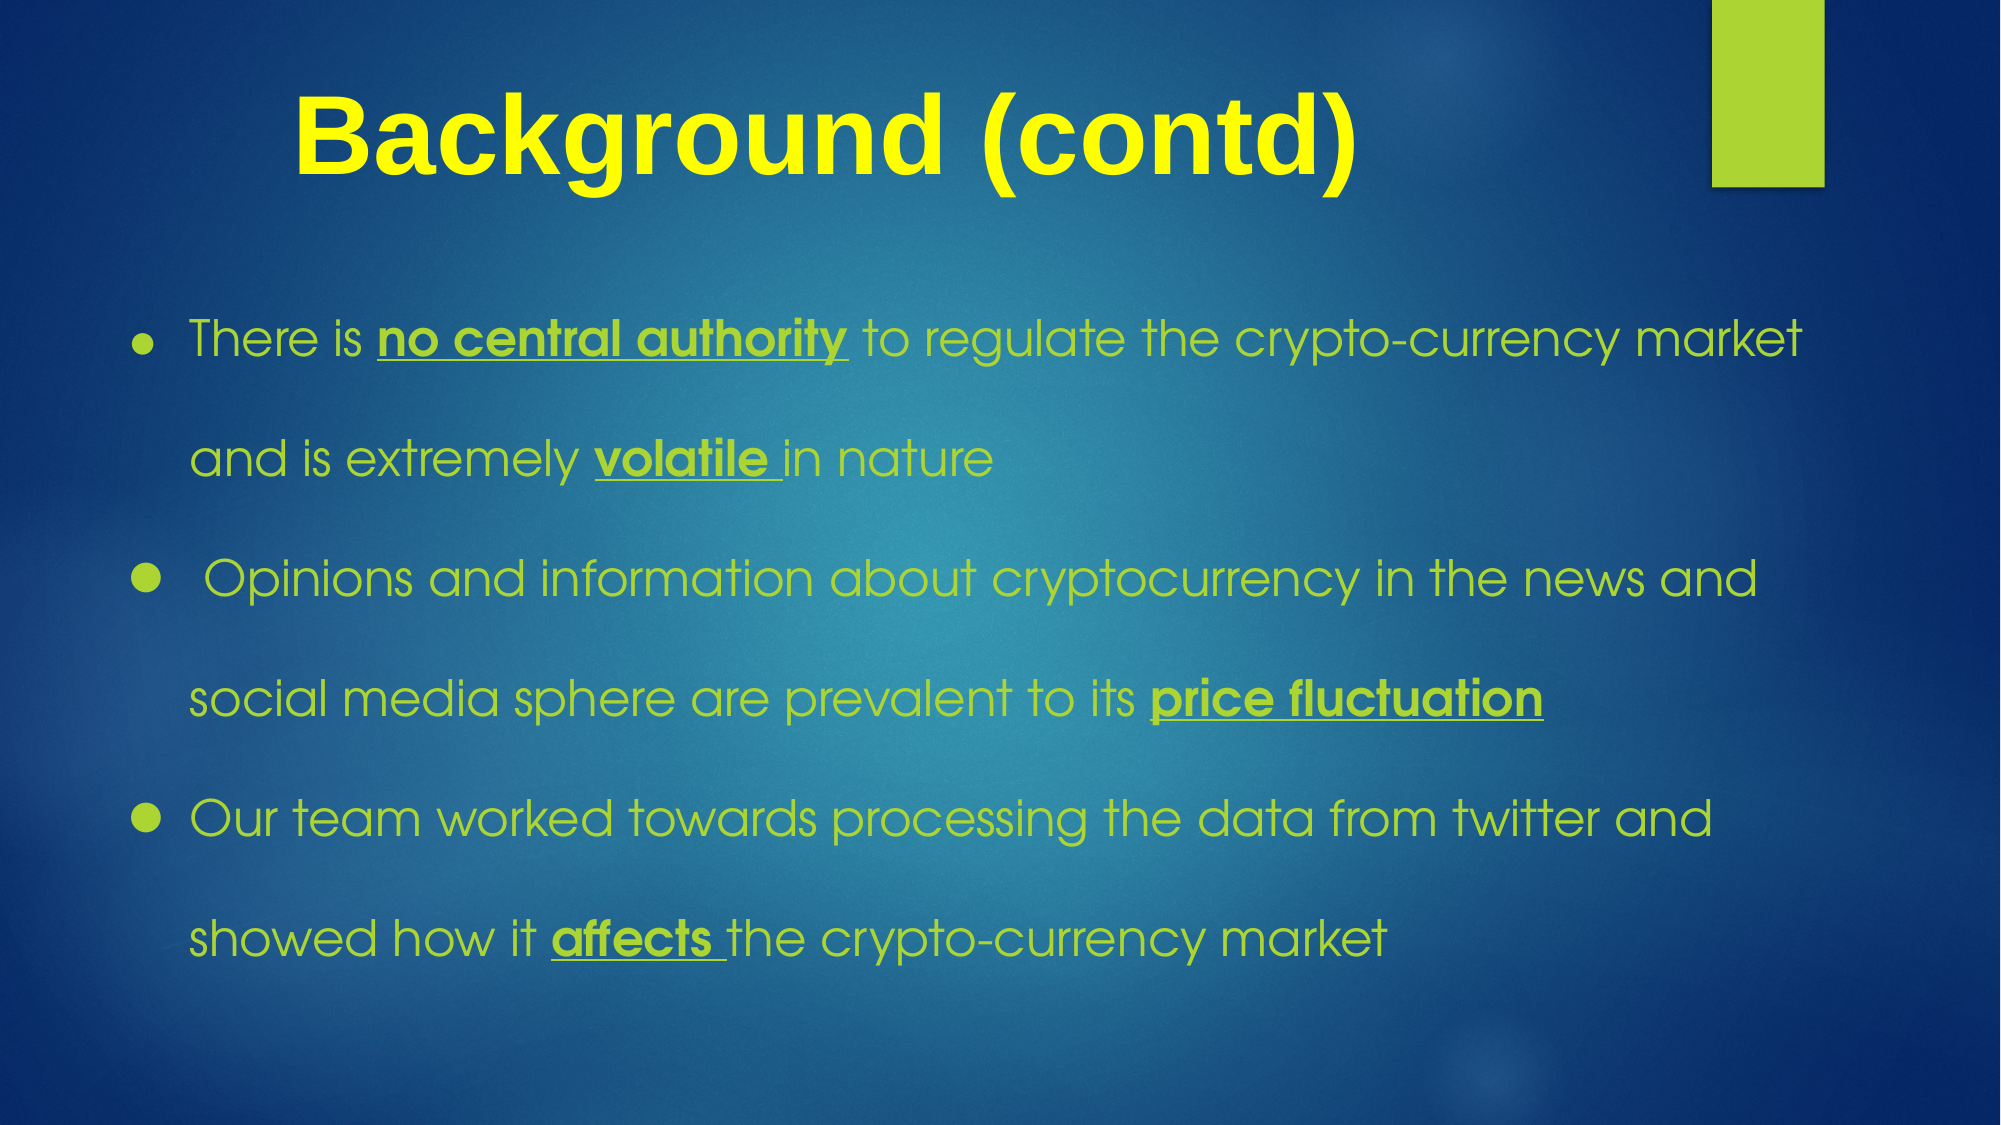

# Background (contd)
There is no central authority to regulate the crypto-currency market and is extremely volatile in nature
 Opinions and information about cryptocurrency in the news and social media sphere are prevalent to its price fluctuation
Our team worked towards processing the data from twitter and showed how it affects the crypto-currency market